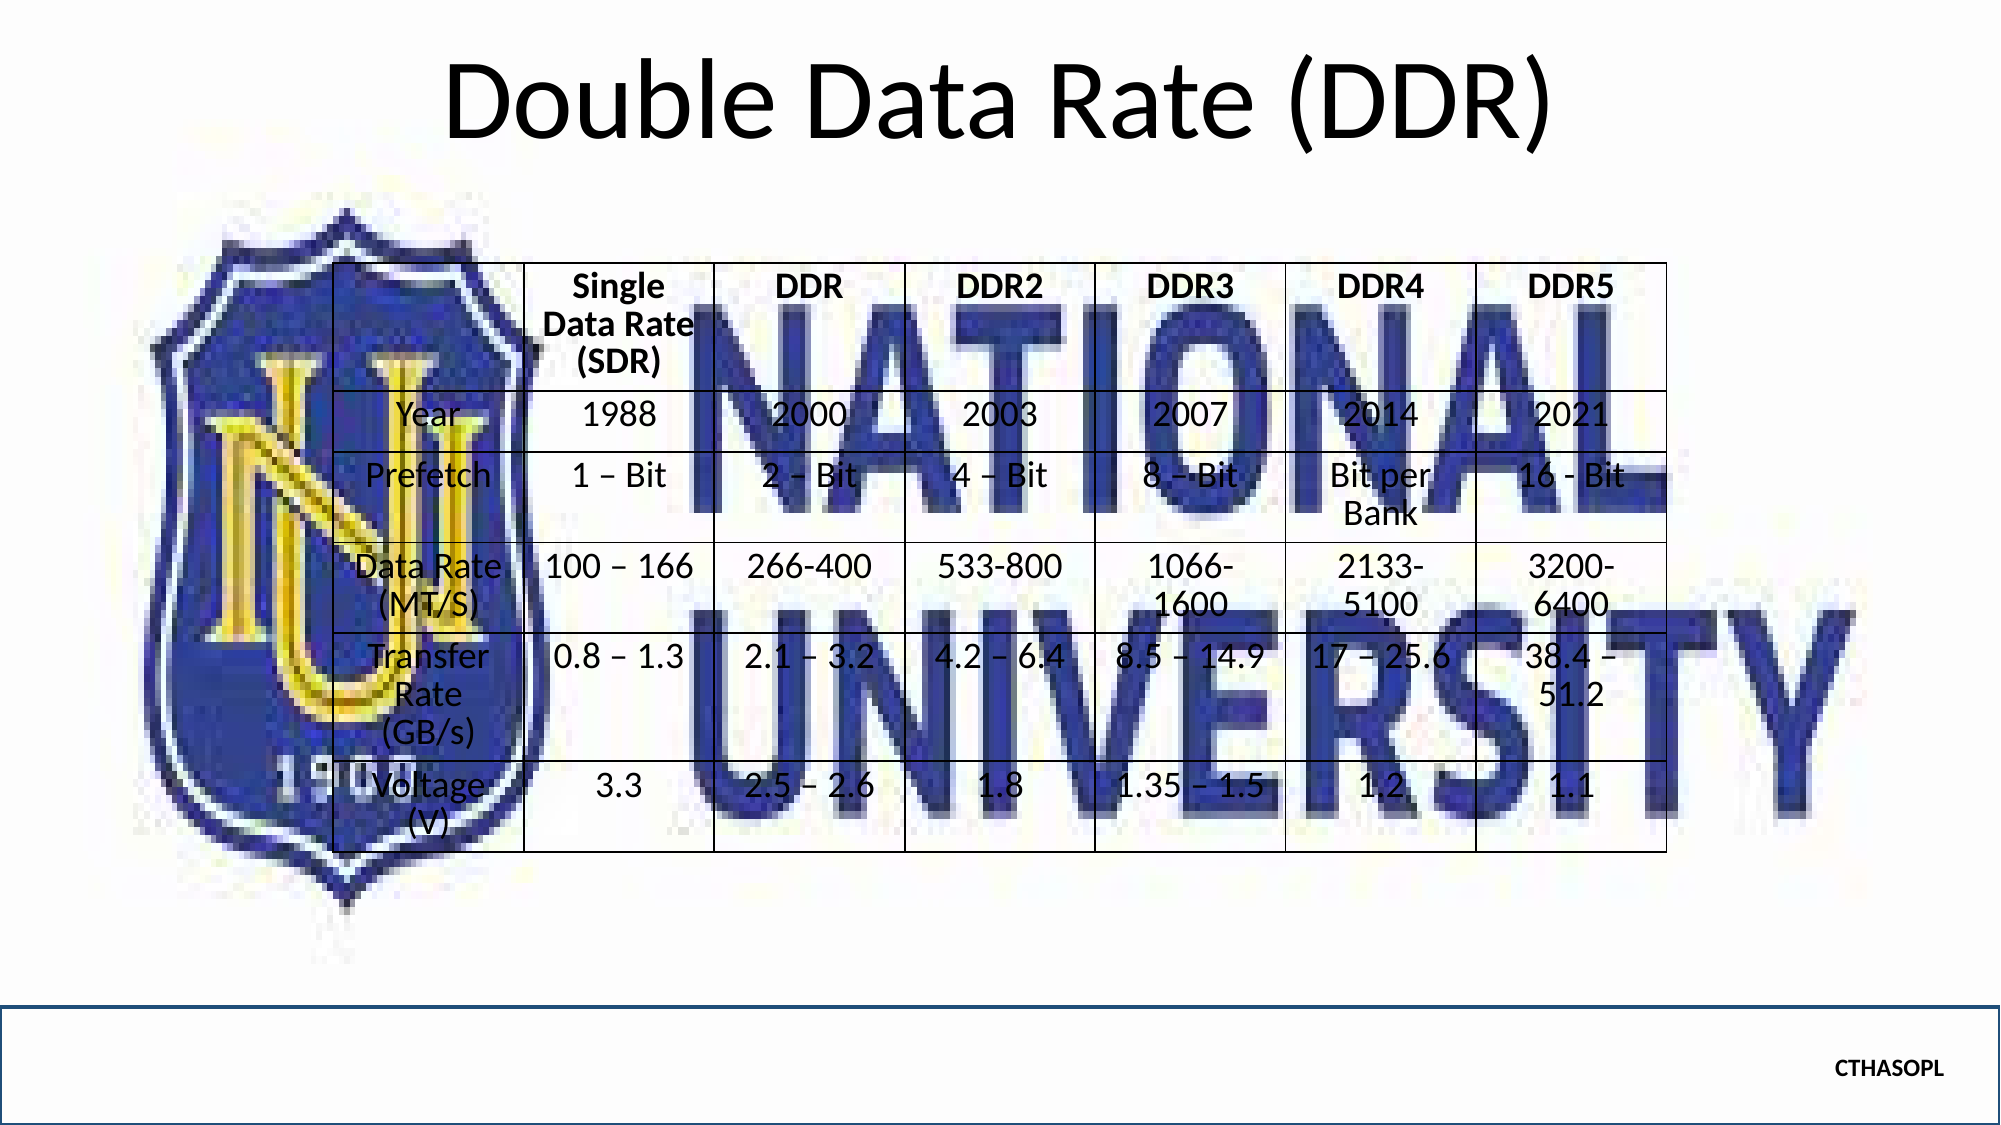

# Double Data Rate (DDR)
|  | Single Data Rate (SDR) | DDR | DDR2 | DDR3 | DDR4 | DDR5 |
| --- | --- | --- | --- | --- | --- | --- |
| Year | 1988 | 2000 | 2003 | 2007 | 2014 | 2021 |
| Prefetch | 1 – Bit | 2 – Bit | 4 – Bit | 8 – Bit | Bit per Bank | 16 - Bit |
| Data Rate (MT/S) | 100 – 166 | 266-400 | 533-800 | 1066-1600 | 2133-5100 | 3200-6400 |
| Transfer Rate (GB/s) | 0.8 – 1.3 | 2.1 – 3.2 | 4.2 – 6.4 | 8.5 – 14.9 | 17 – 25.6 | 38.4 – 51.2 |
| Voltage (V) | 3.3 | 2.5 – 2.6 | 1.8 | 1.35 – 1.5 | 1.2 | 1.1 |
CTHASOPL